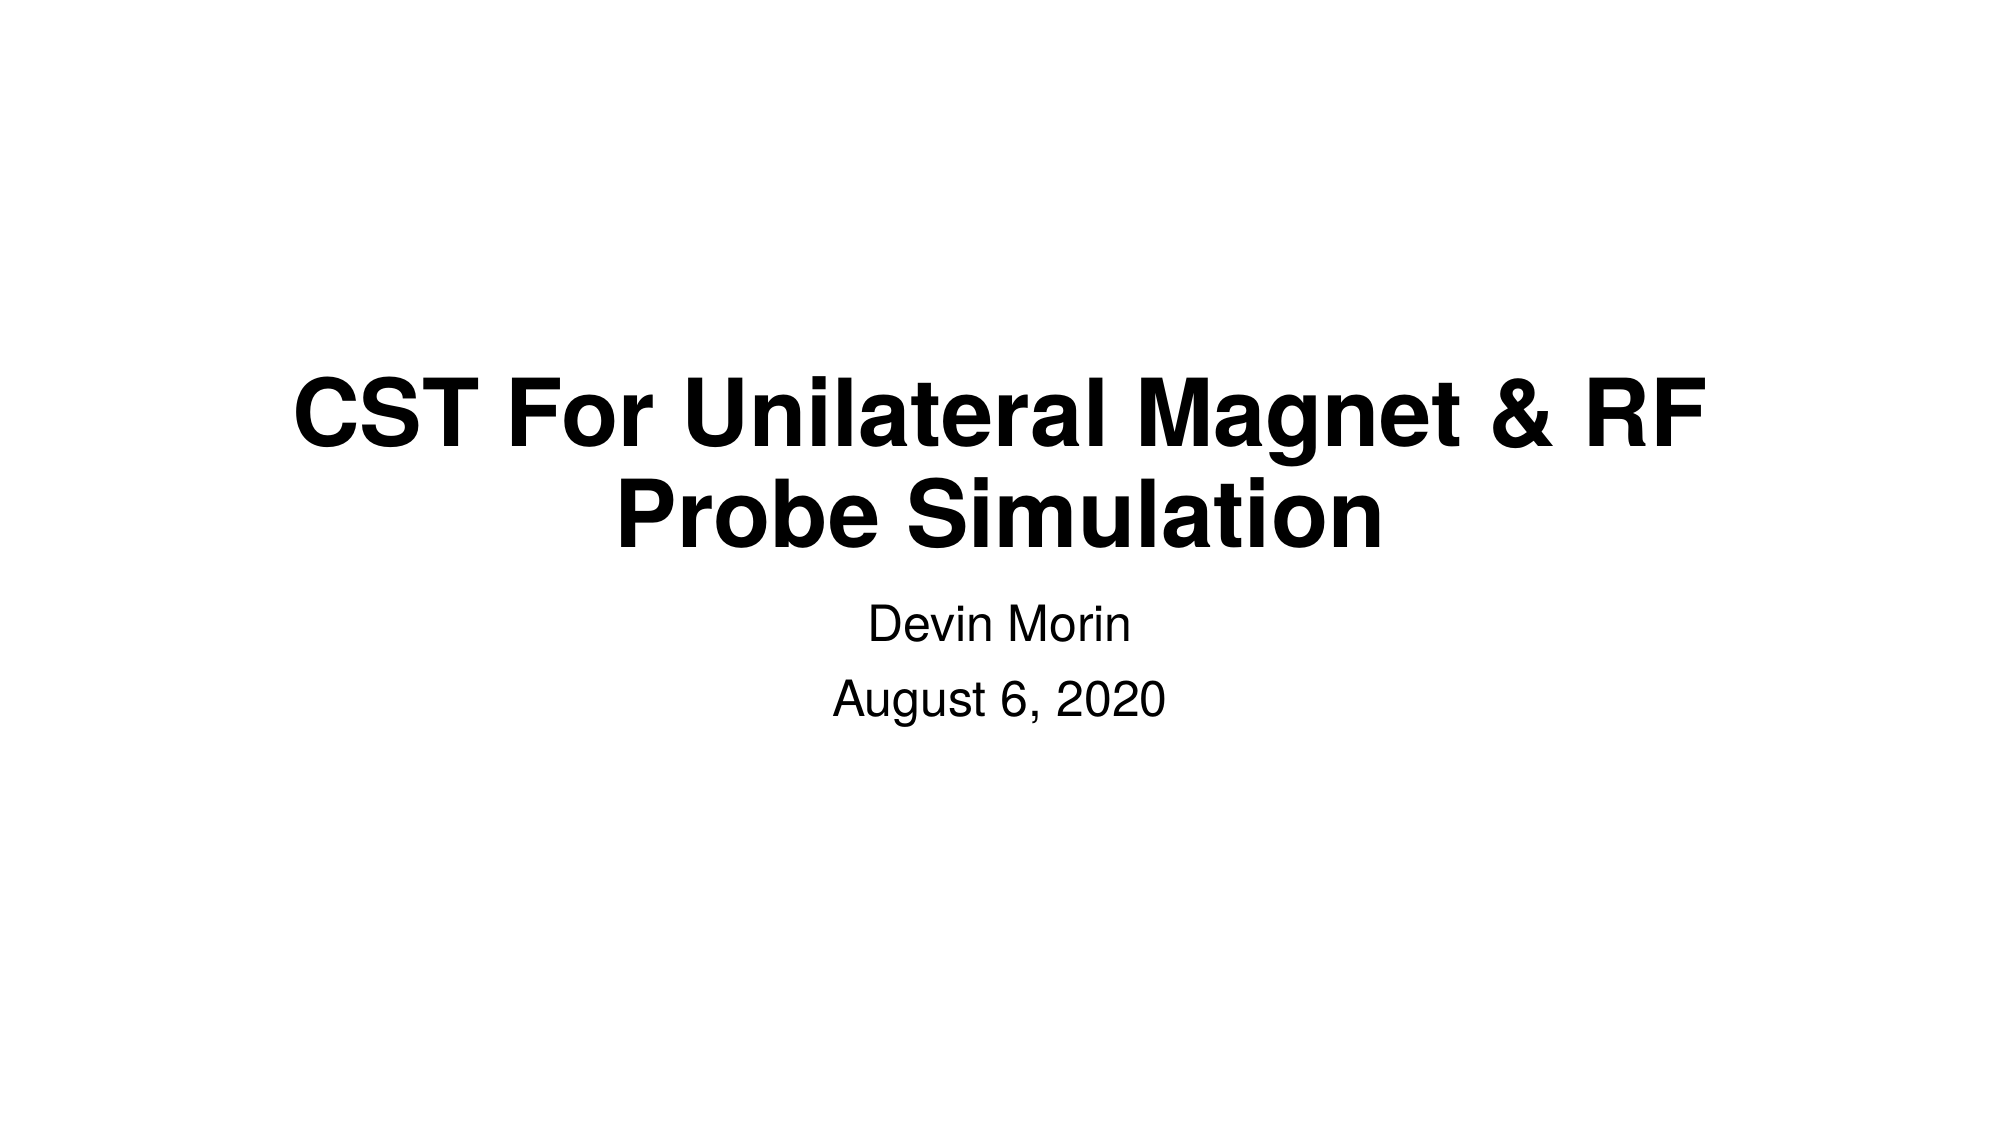

# CST For Unilateral Magnet & RF Probe Simulation
Devin Morin
August 6, 2020